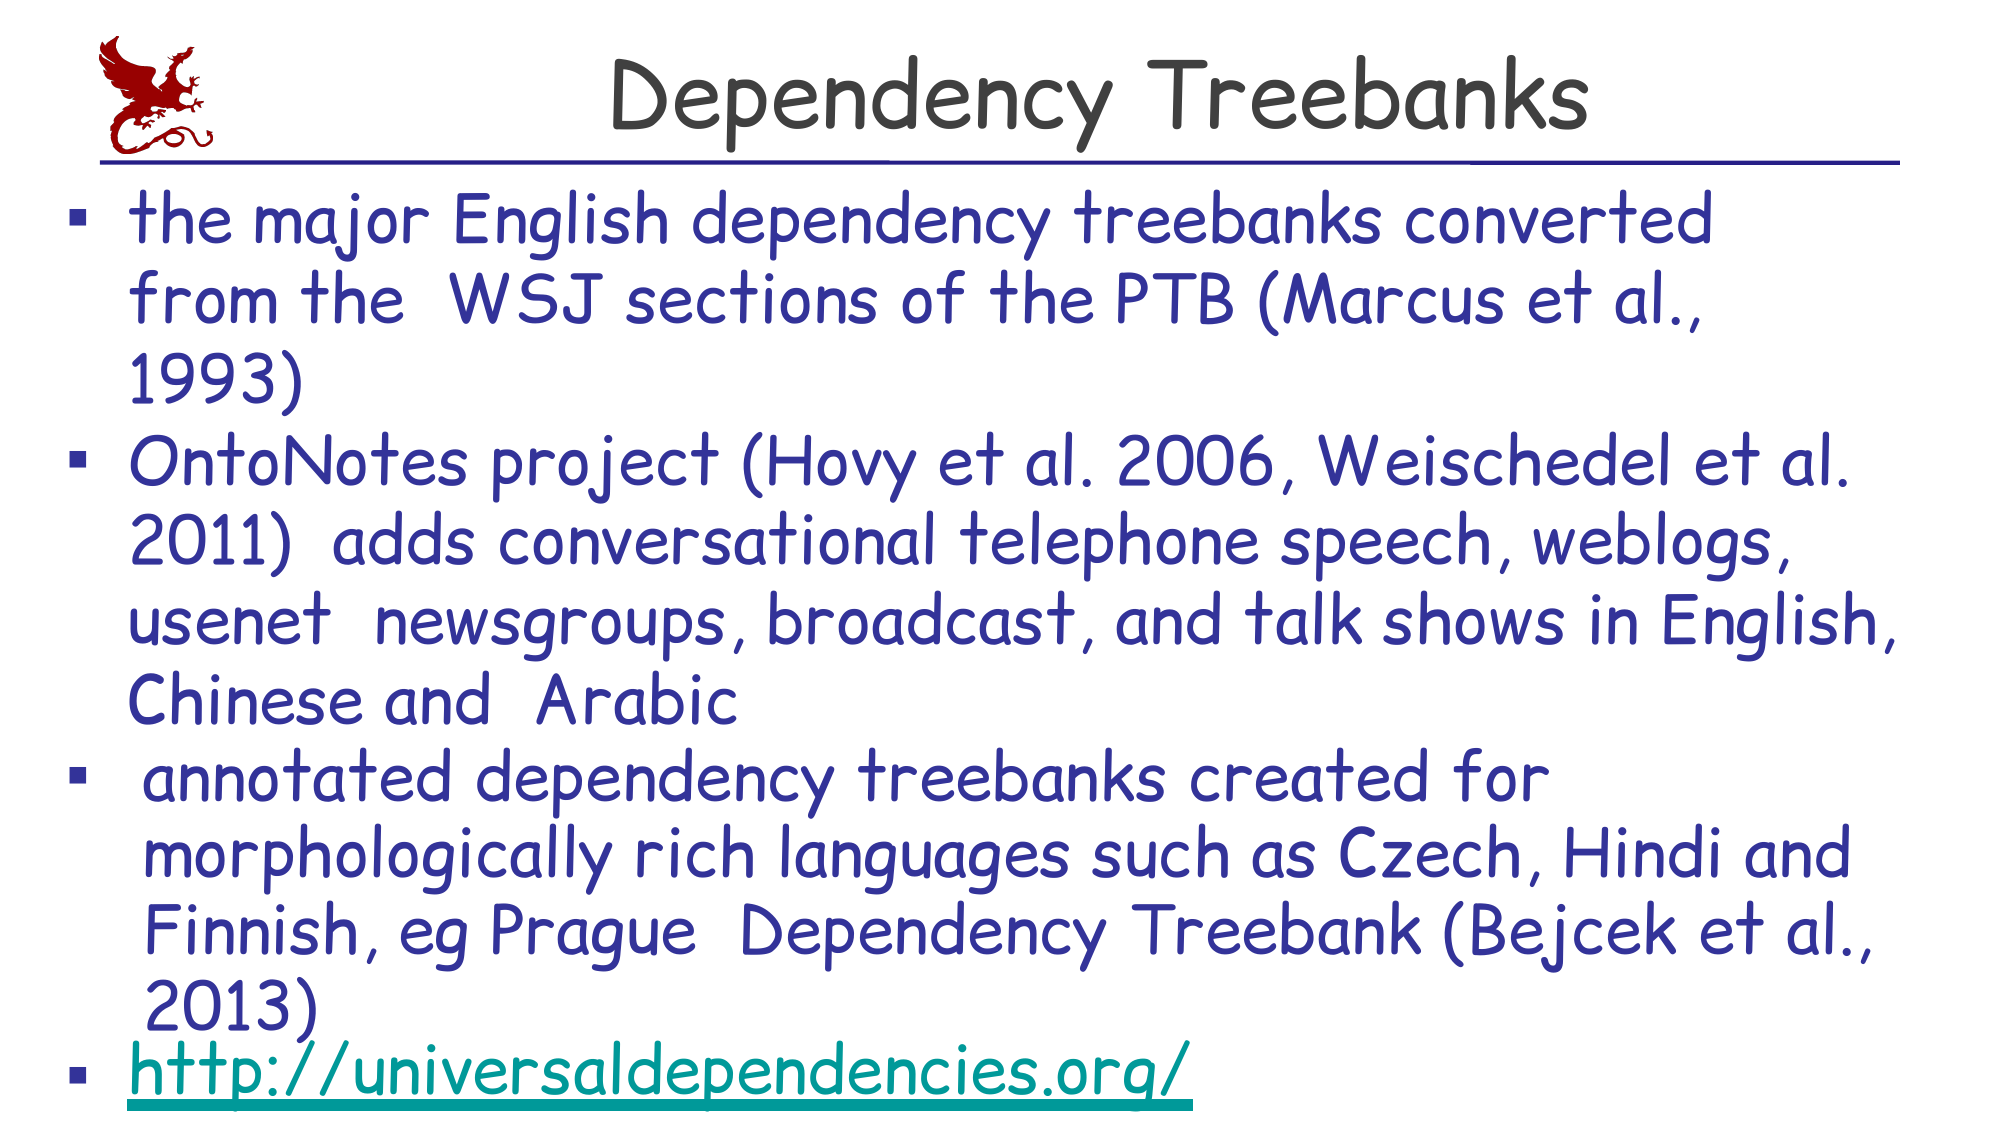

# Dependency Treebanks
the major English dependency treebanks converted from the  WSJ sections of the PTB (Marcus et al., 1993)
OntoNotes project (Hovy et al. 2006, Weischedel et al. 2011)  adds conversational telephone speech, weblogs, usenet  newsgroups, broadcast, and talk shows in English, Chinese and  Arabic
annotated dependency treebanks created for morphologically rich languages such as Czech, Hindi and Finnish, eg Prague  Dependency Treebank (Bejcek et al., 2013)
http://universaldependencies.org/
122 treebanks, 71 languages